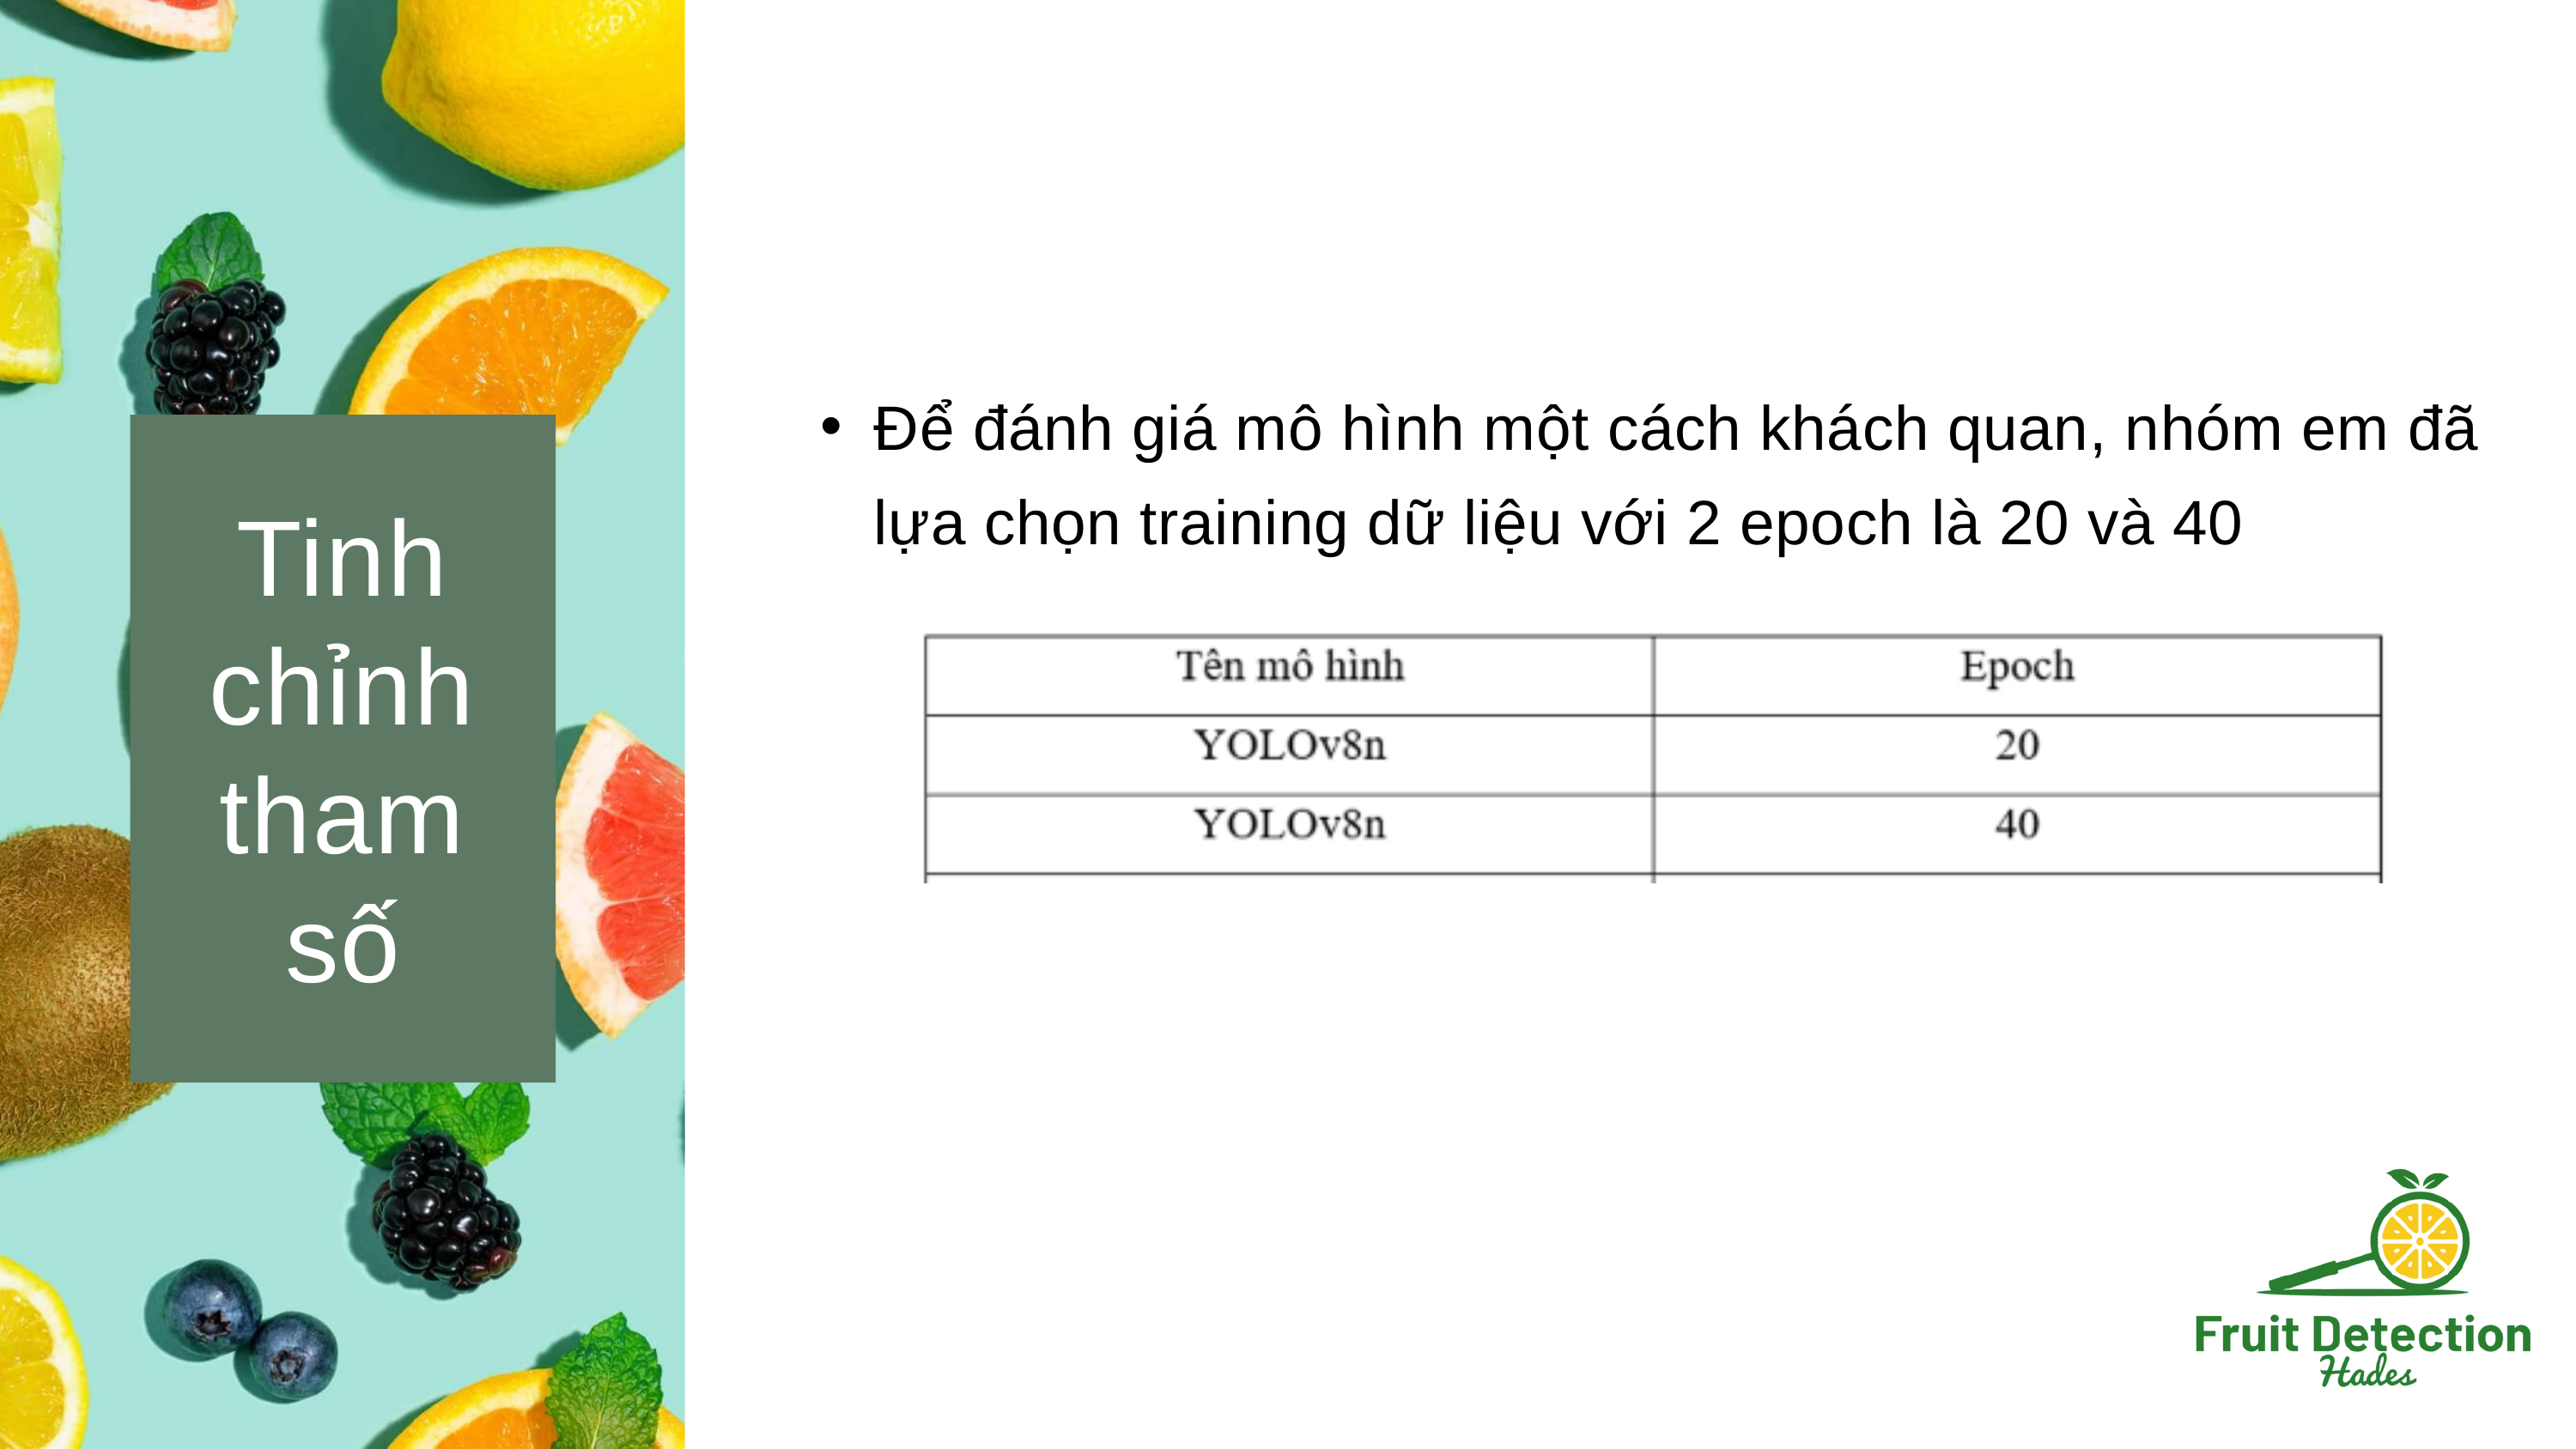

Để đánh giá mô hình một cách khách quan, nhóm em đã lựa chọn training dữ liệu với 2 epoch là 20 và 40

Tinh chỉnh tham số
Đánh giá mô hình